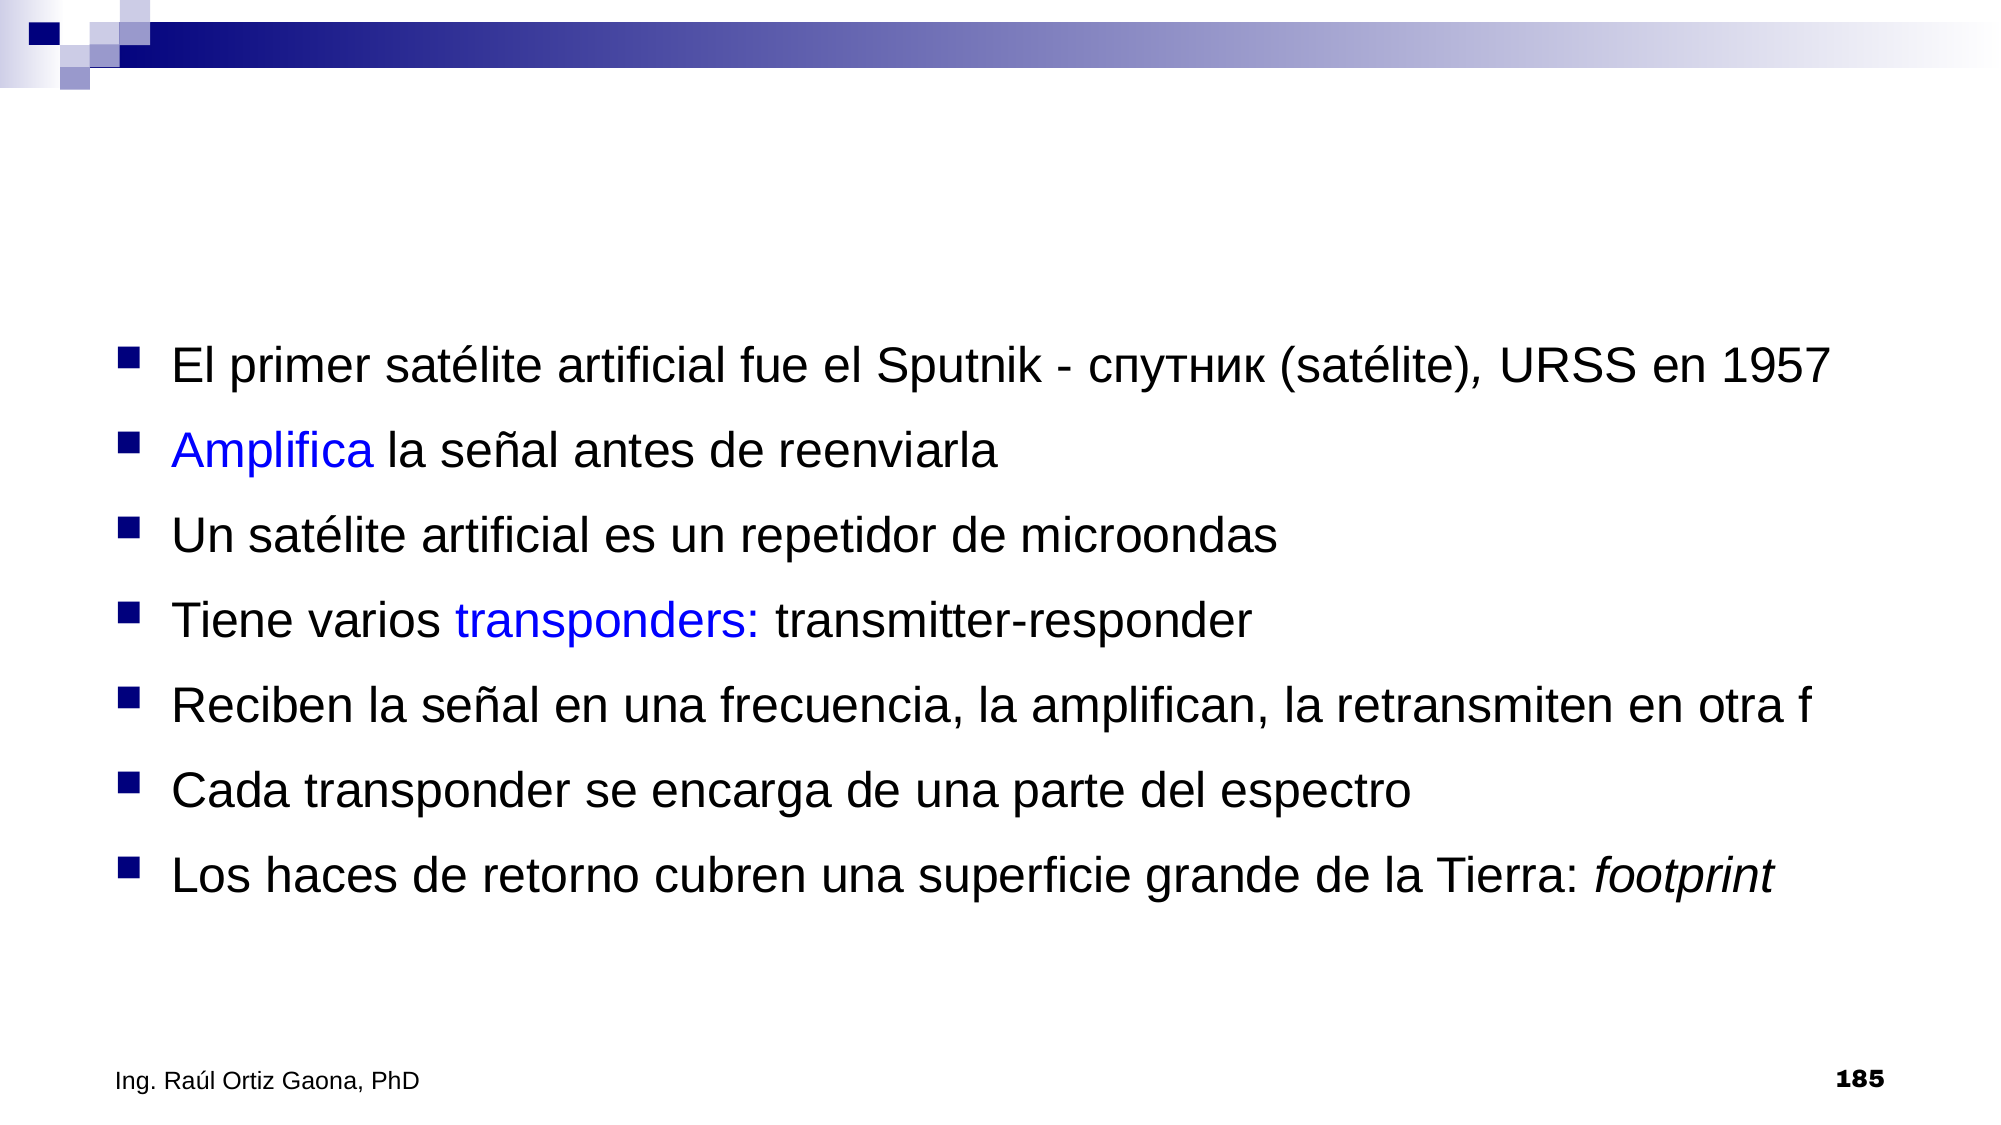

#
El primer satélite artificial fue el Sputnik - спутник (satélite), URSS en 1957
Amplifica la señal antes de reenviarla
Un satélite artificial es un repetidor de microondas
Tiene varios transponders: transmitter-responder
Reciben la señal en una frecuencia, la amplifican, la retransmiten en otra f
Cada transponder se encarga de una parte del espectro
Los haces de retorno cubren una superficie grande de la Tierra: footprint
Ing. Raúl Ortiz Gaona, PhD
185